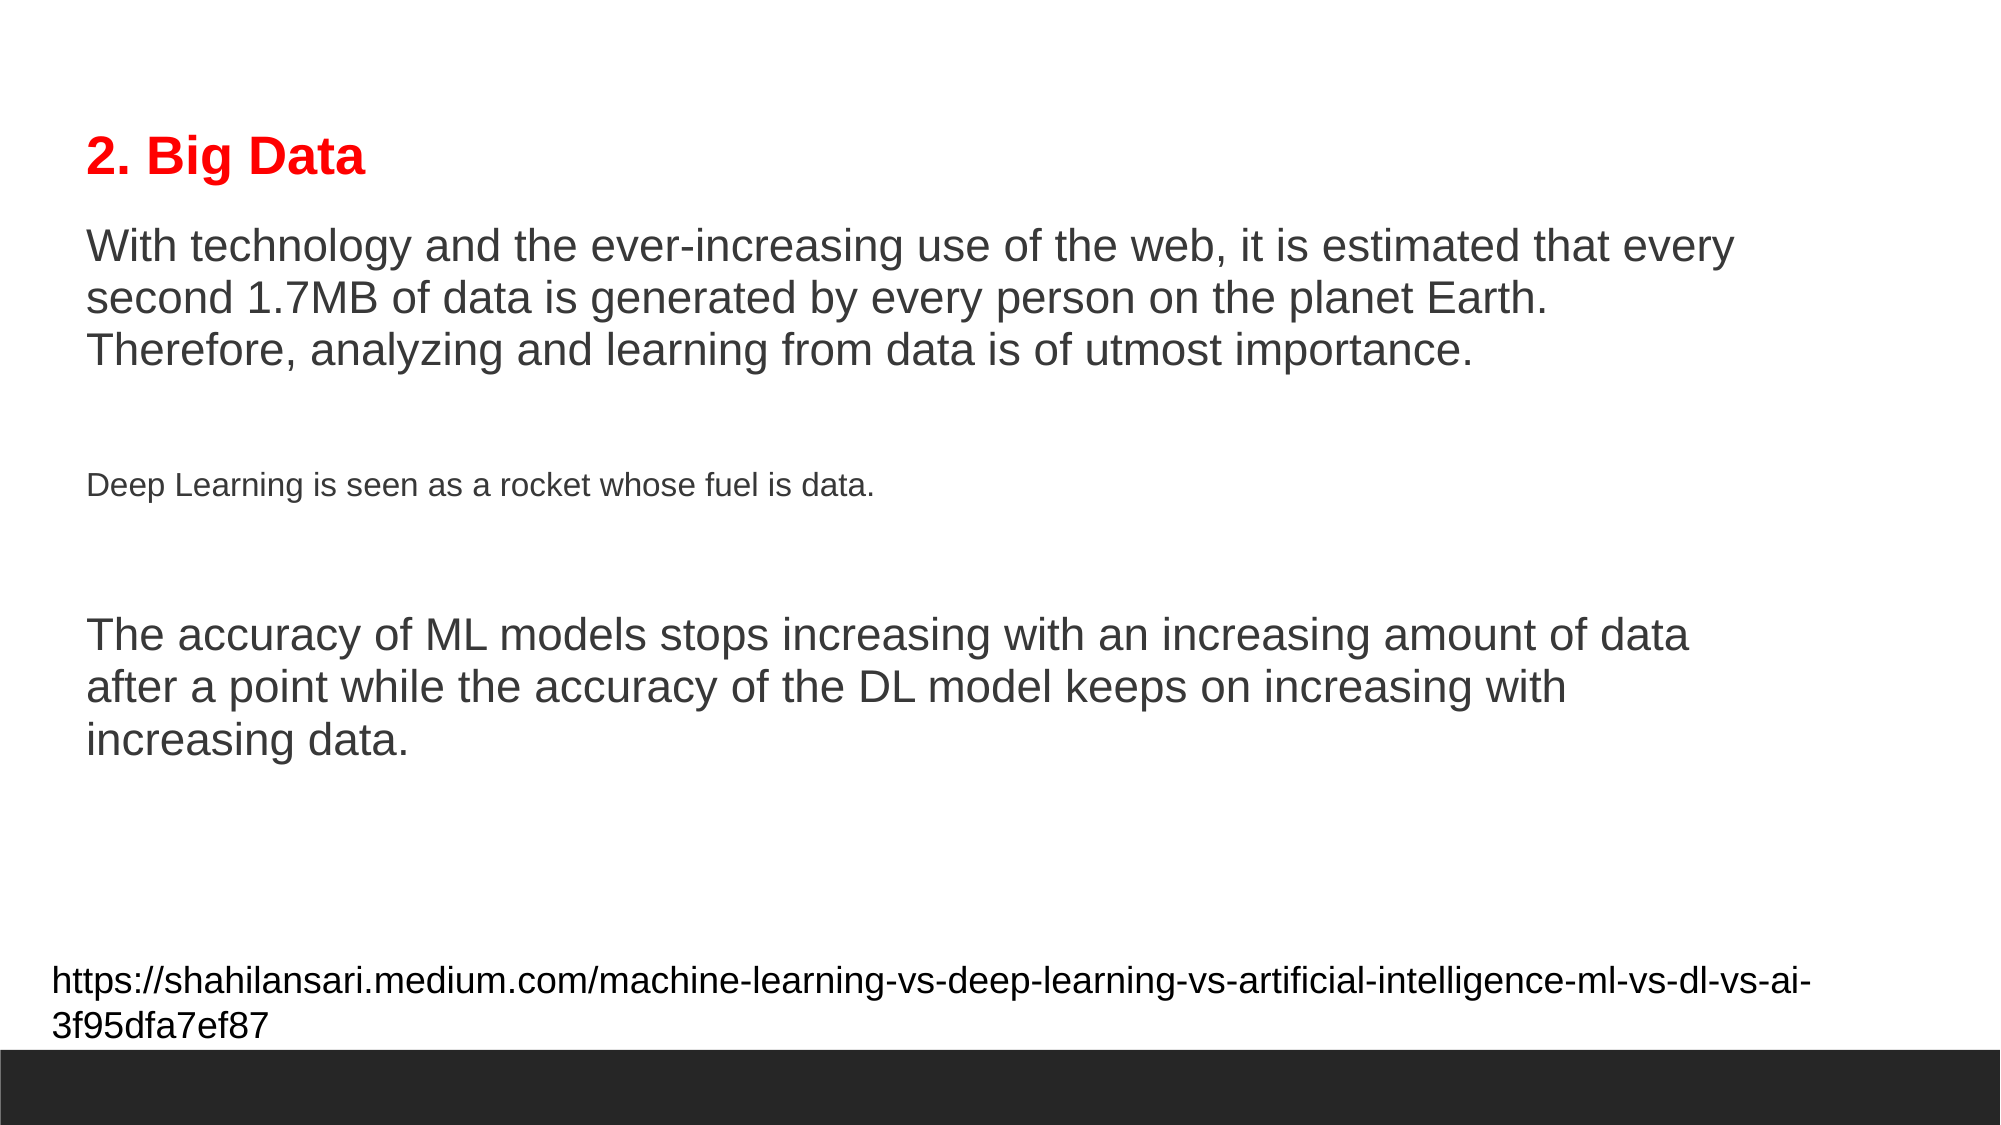

2. Big Data
With technology and the ever-increasing use of the web, it is estimated that every second 1.7MB of data is generated by every person on the planet Earth. Therefore, analyzing and learning from data is of utmost importance.

Deep Learning is seen as a rocket whose fuel is data.

The accuracy of ML models stops increasing with an increasing amount of data after a point while the accuracy of the DL model keeps on increasing with increasing data.
https://shahilansari.medium.com/machine-learning-vs-deep-learning-vs-artificial-intelligence-ml-vs-dl-vs-ai-3f95dfa7ef87